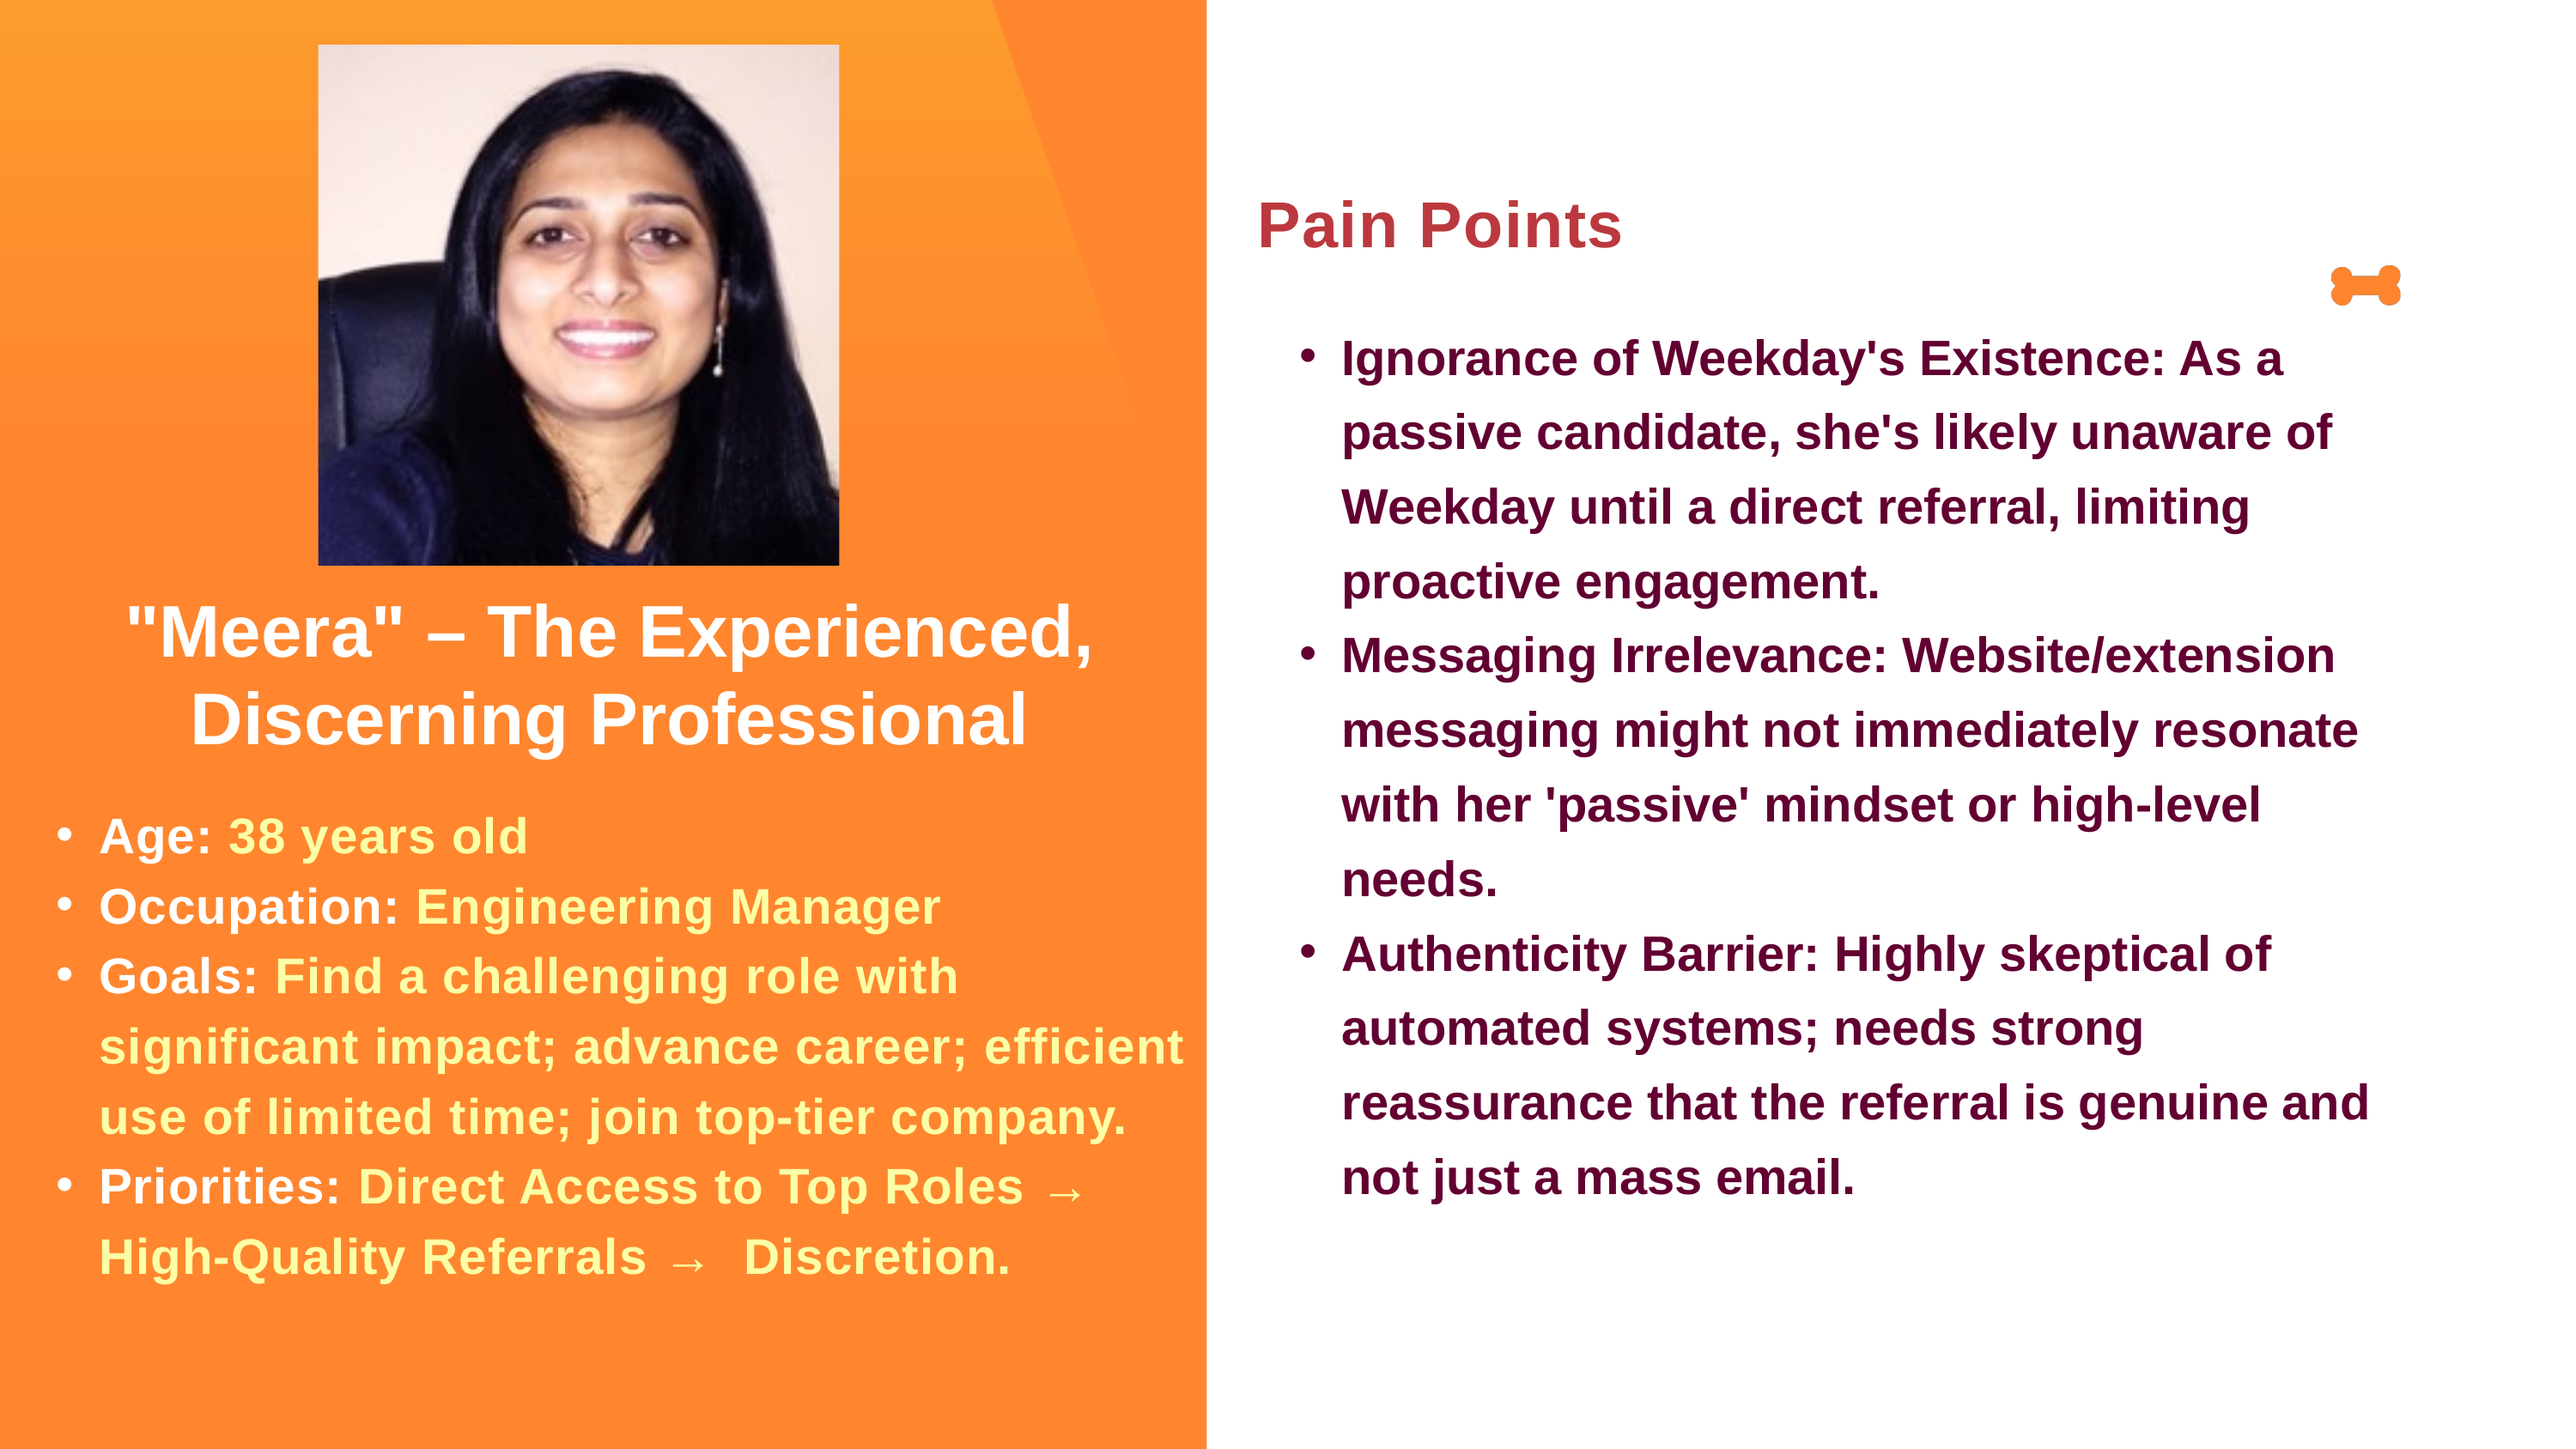

Pain Points
Ignorance of Weekday's Existence: As a passive candidate, she's likely unaware of Weekday until a direct referral, limiting proactive engagement.
Messaging Irrelevance: Website/extension messaging might not immediately resonate with her 'passive' mindset or high-level needs.
Authenticity Barrier: Highly skeptical of automated systems; needs strong reassurance that the referral is genuine and not just a mass email.

"Meera" – The Experienced, Discerning Professional
Age: 38 years old
Occupation: Engineering Manager
Goals: Find a challenging role with significant impact; advance career; efficient use of limited time; join top-tier company.
Priorities: Direct Access to Top Roles → High-Quality Referrals →  Discretion.